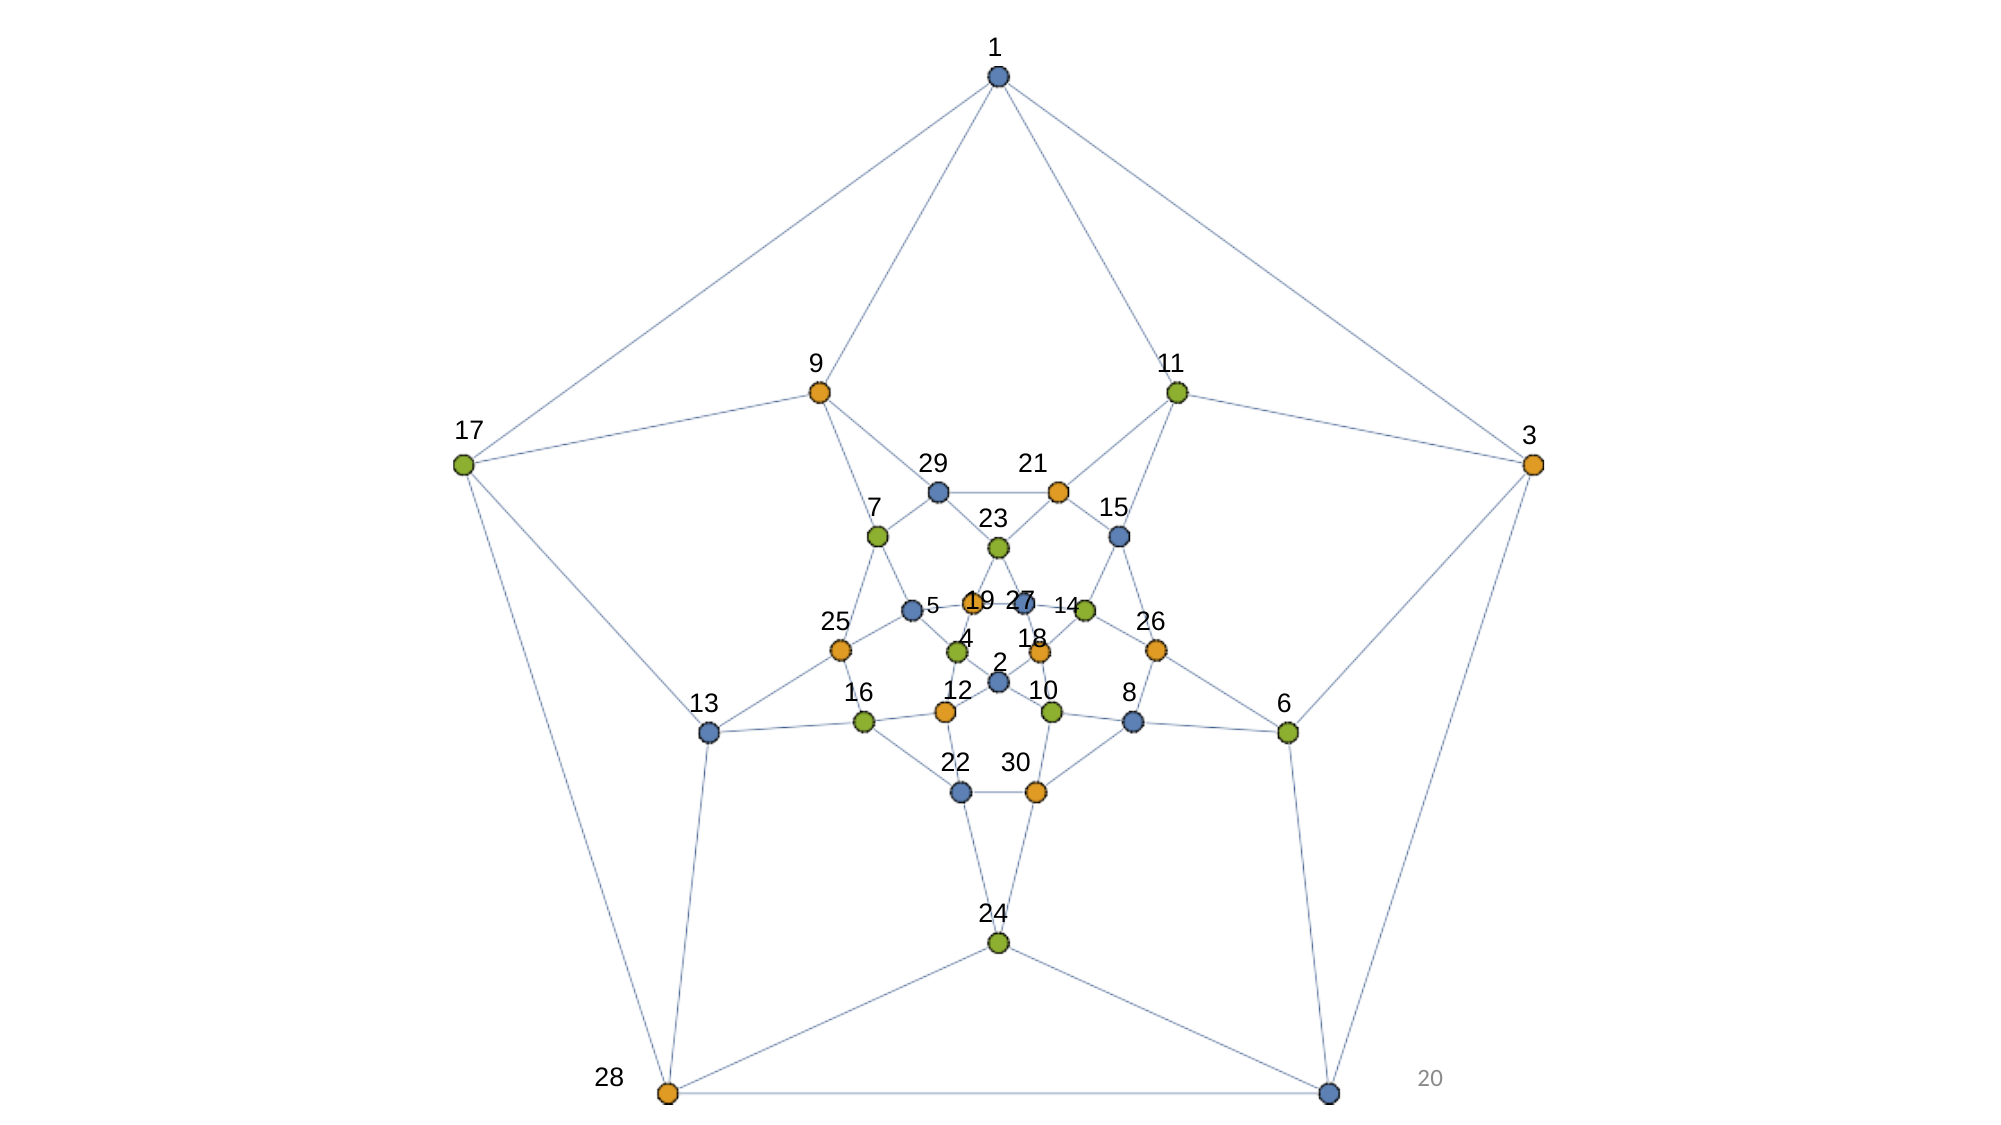

1
29	21
9
11
3
15
23
26
8
6
22    30
7
5   19 27  14
4	18
2
12	10
25
16
13
24

17
20
28